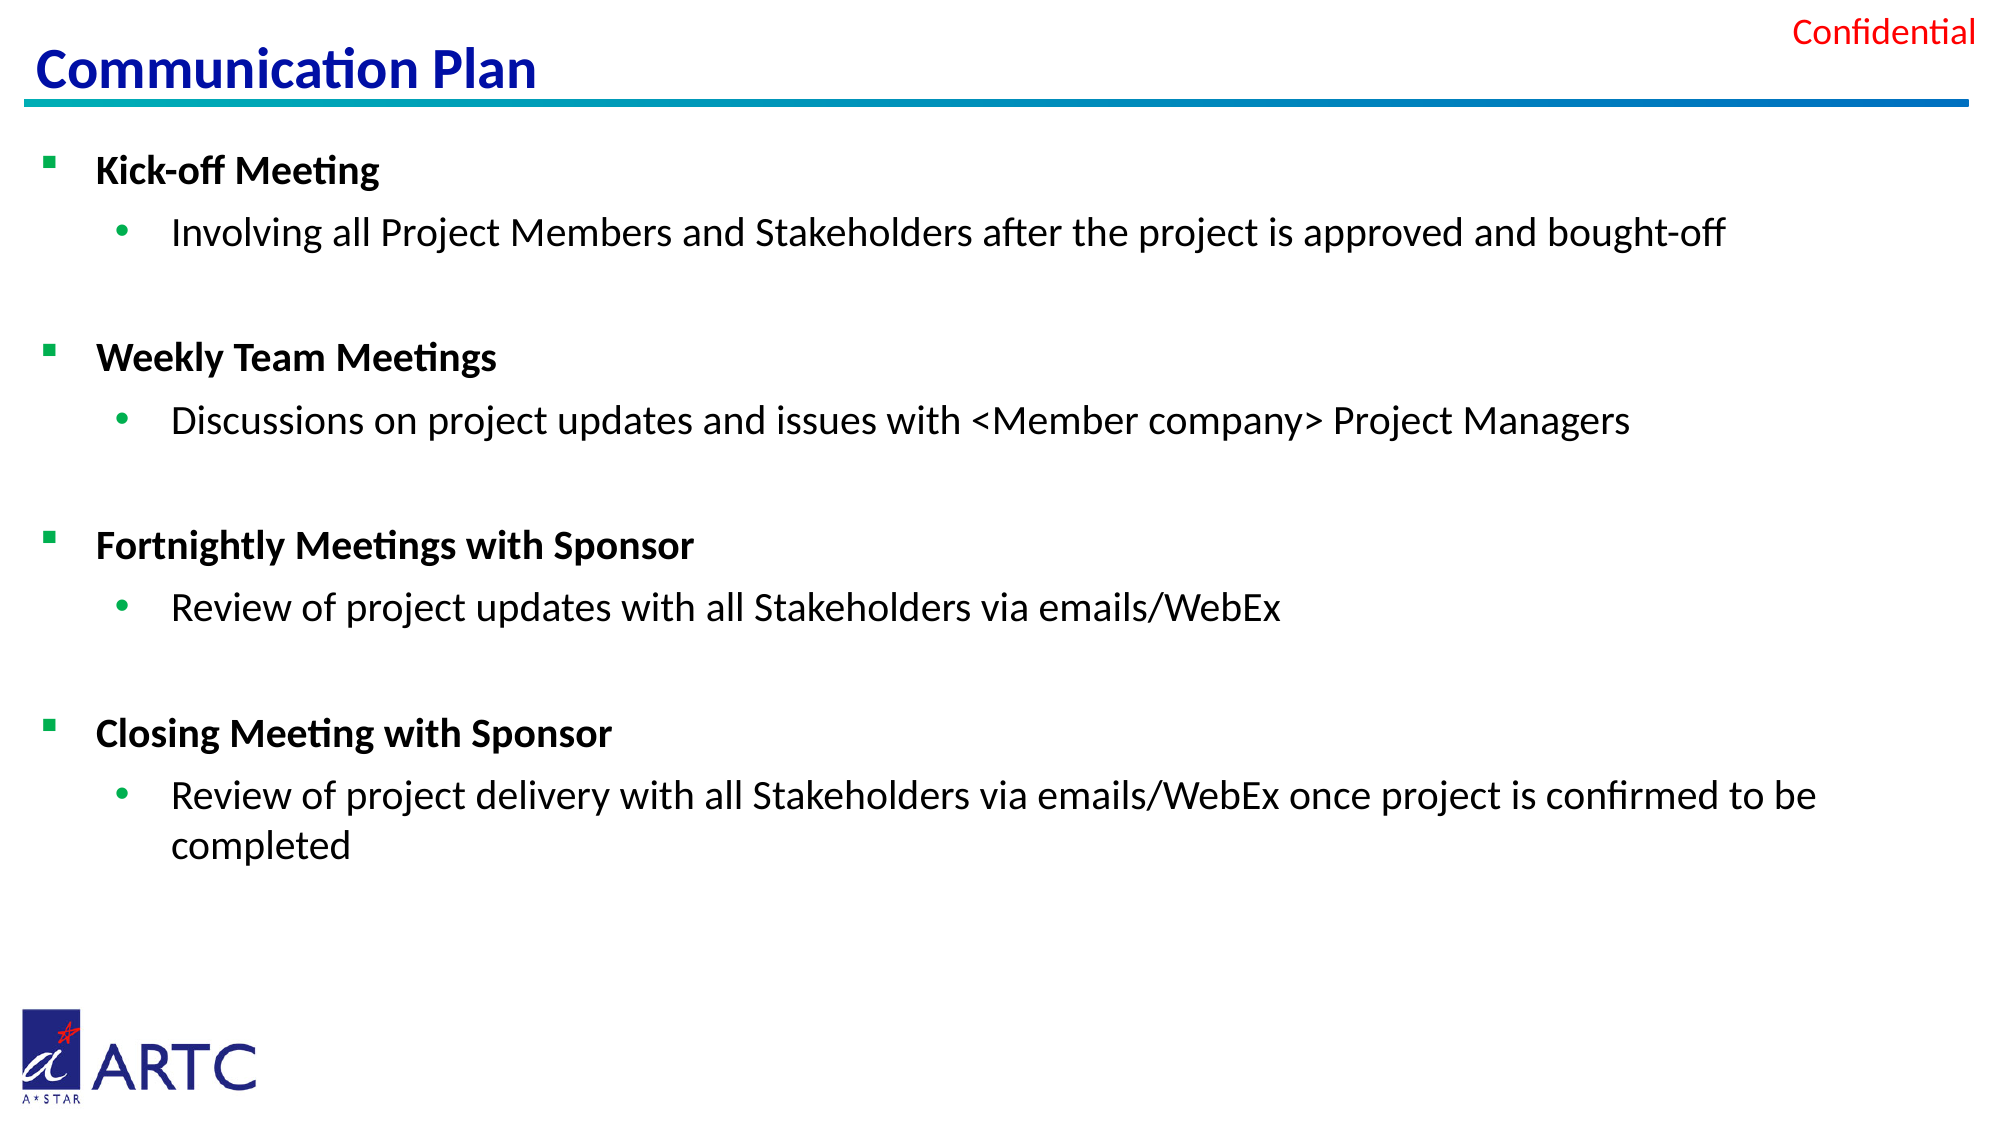

# Communication Plan
Kick-off Meeting
Involving all Project Members and Stakeholders after the project is approved and bought-off

Weekly Team Meetings
Discussions on project updates and issues with <Member company> Project Managers

Fortnightly Meetings with Sponsor
Review of project updates with all Stakeholders via emails/WebEx

Closing Meeting with Sponsor
Review of project delivery with all Stakeholders via emails/WebEx once project is confirmed to be completed